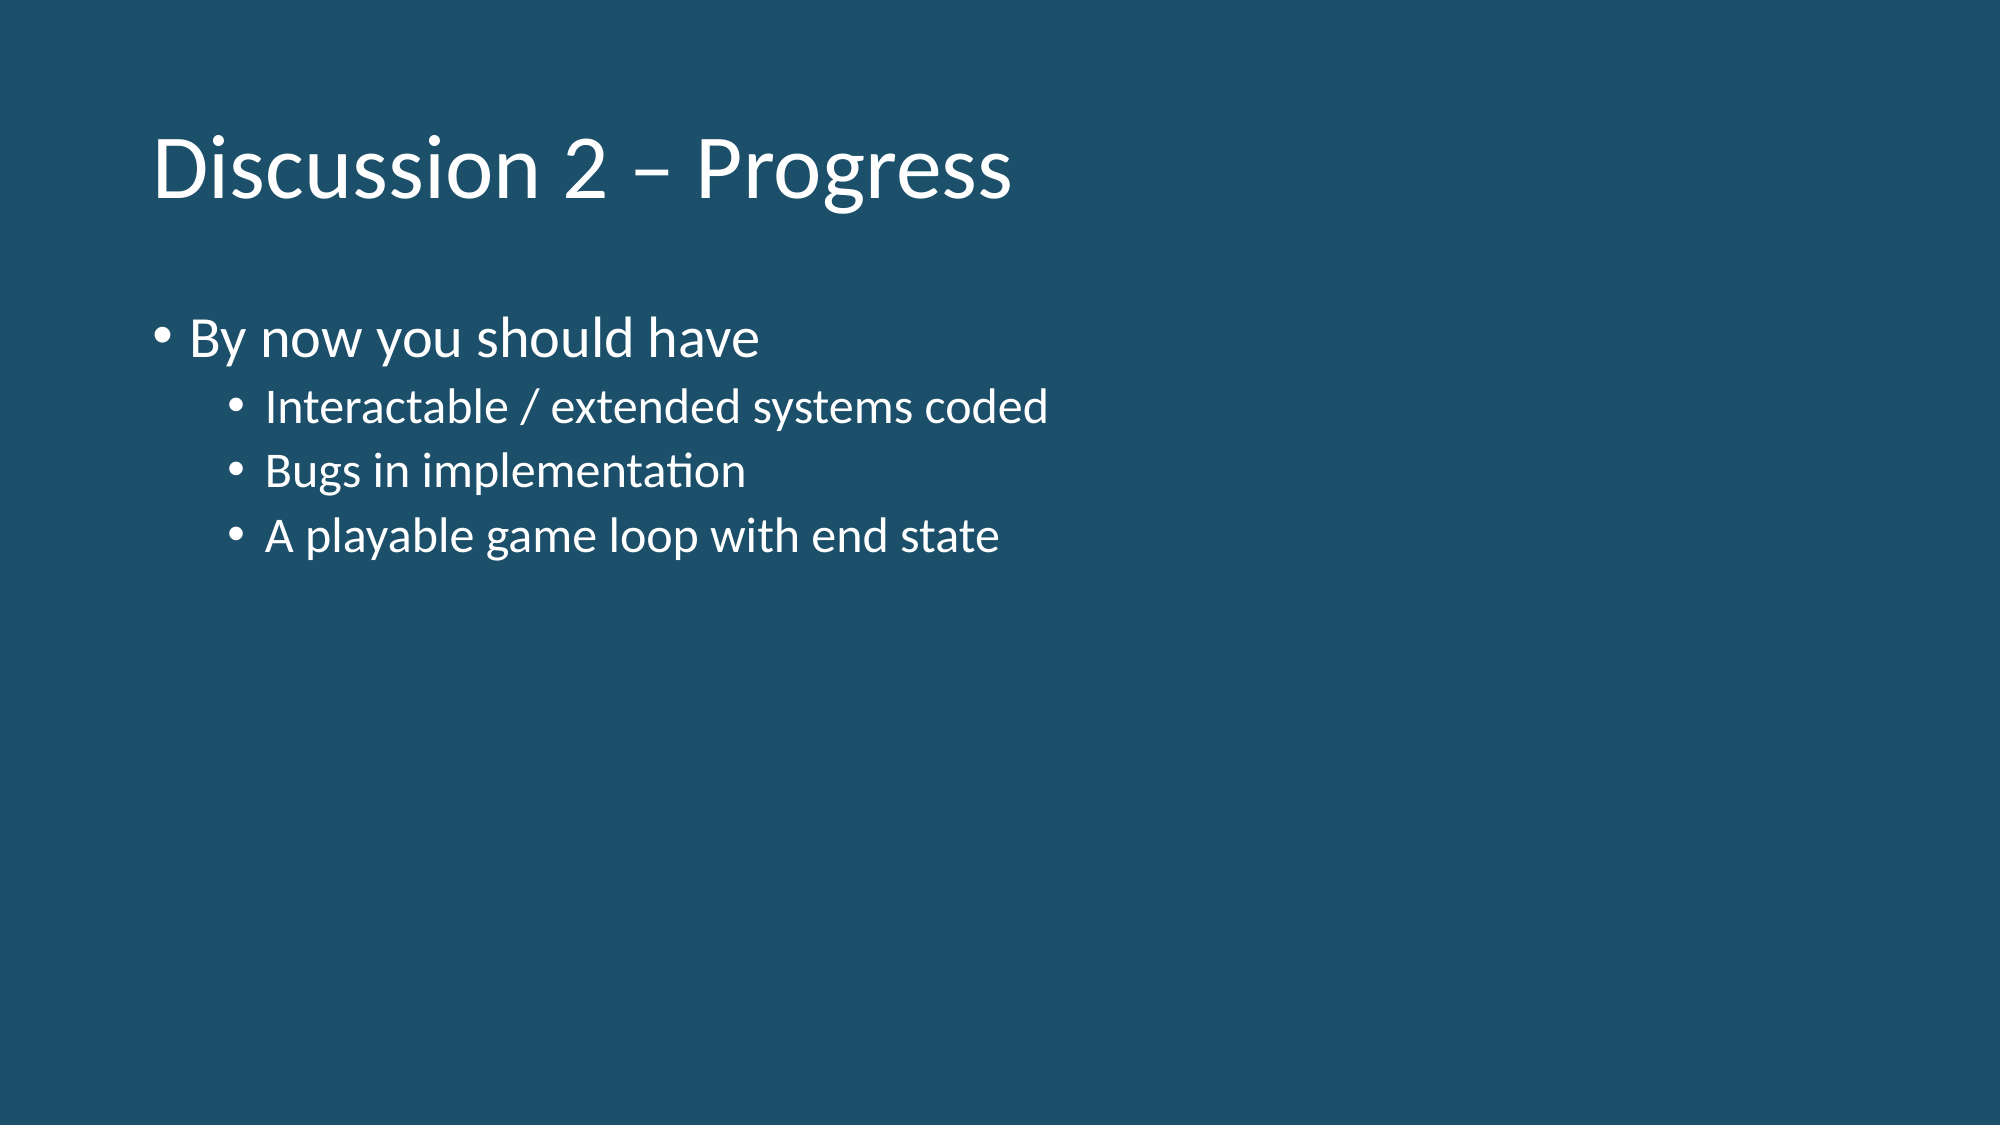

# Discussion 2 – Progress
By now you should have
Interactable / extended systems coded
Bugs in implementation
A playable game loop with end state